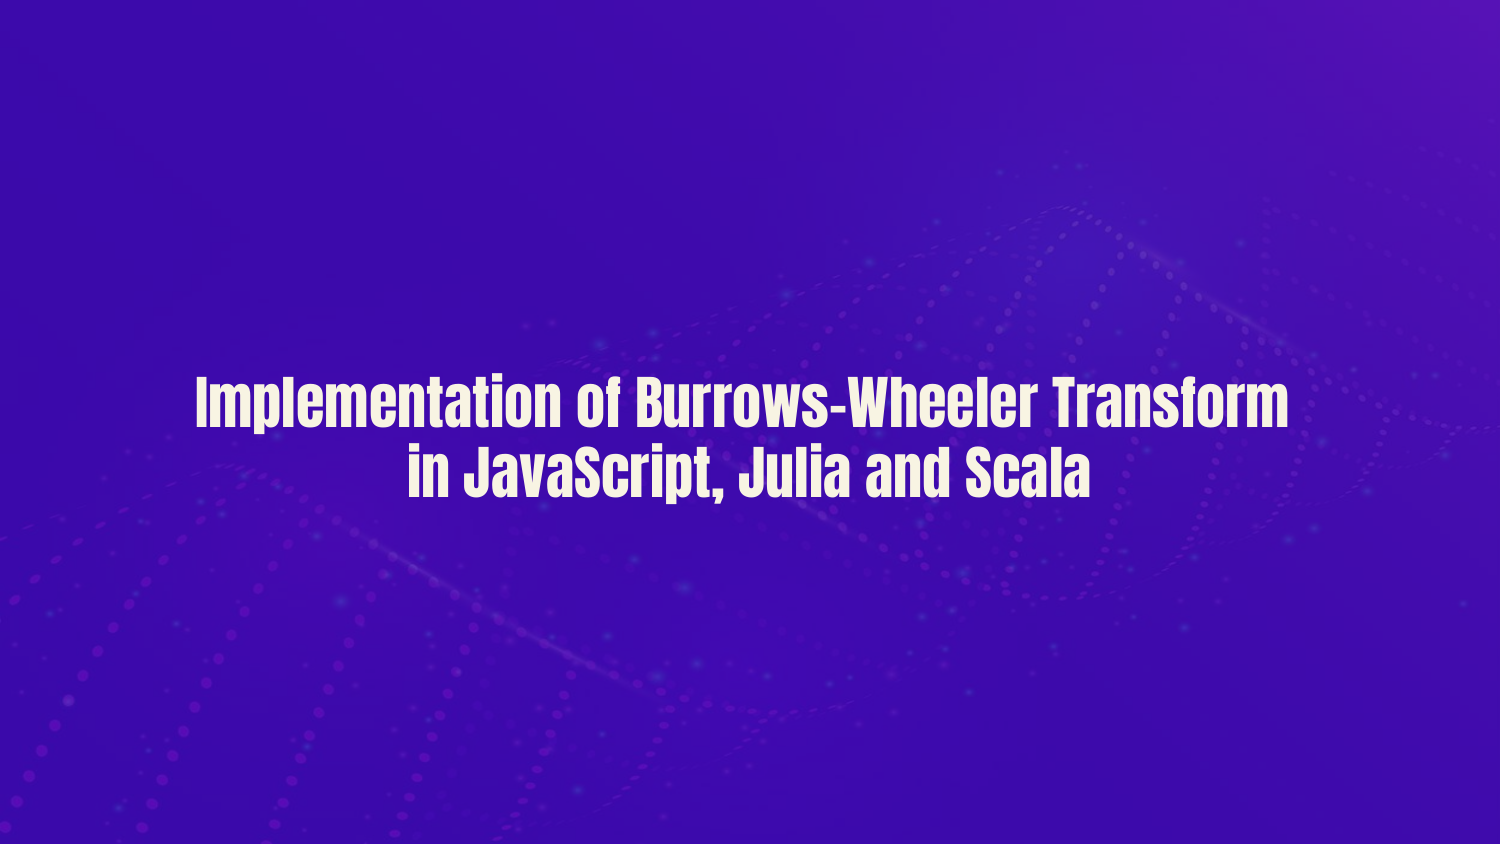

# Implementation of Burrows-Wheeler Transform
in JavaScript, Julia and Scala